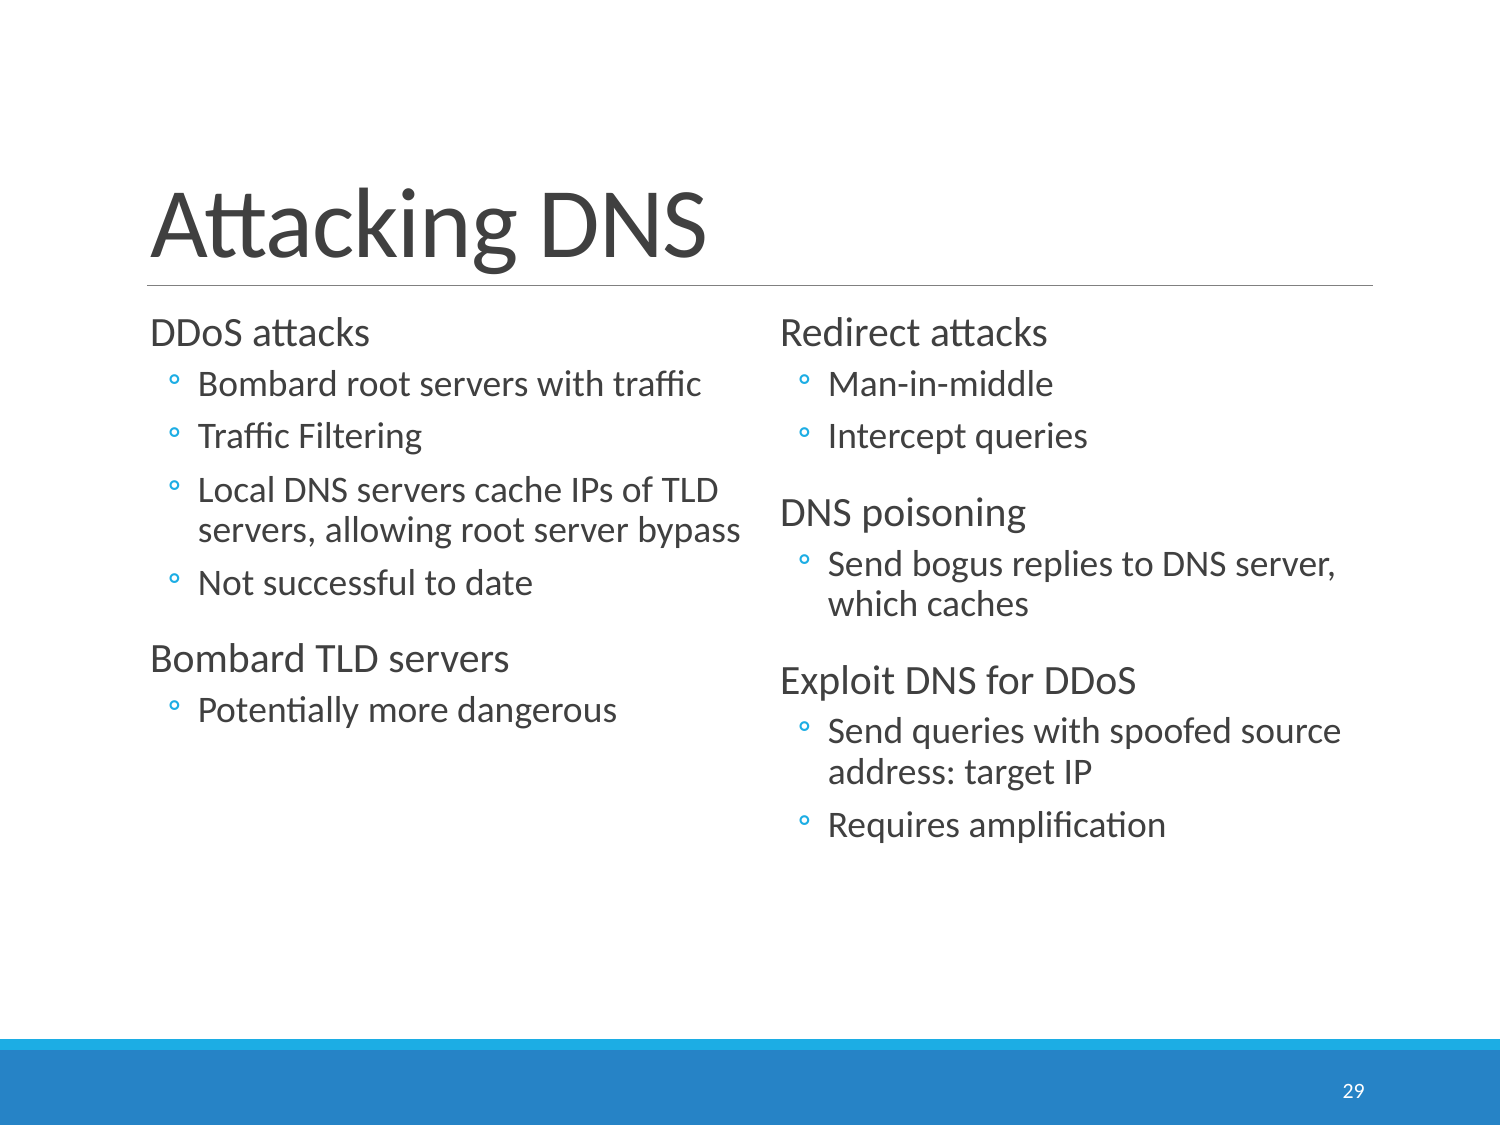

# Attacking DNS
DDoS attacks
Bombard root servers with traffic
Traffic Filtering
Local DNS servers cache IPs of TLD servers, allowing root server bypass
Not successful to date
Bombard TLD servers
Potentially more dangerous
Redirect attacks
Man-in-middle
Intercept queries
DNS poisoning
Send bogus replies to DNS server, which caches
Exploit DNS for DDoS
Send queries with spoofed source address: target IP
Requires amplification
29